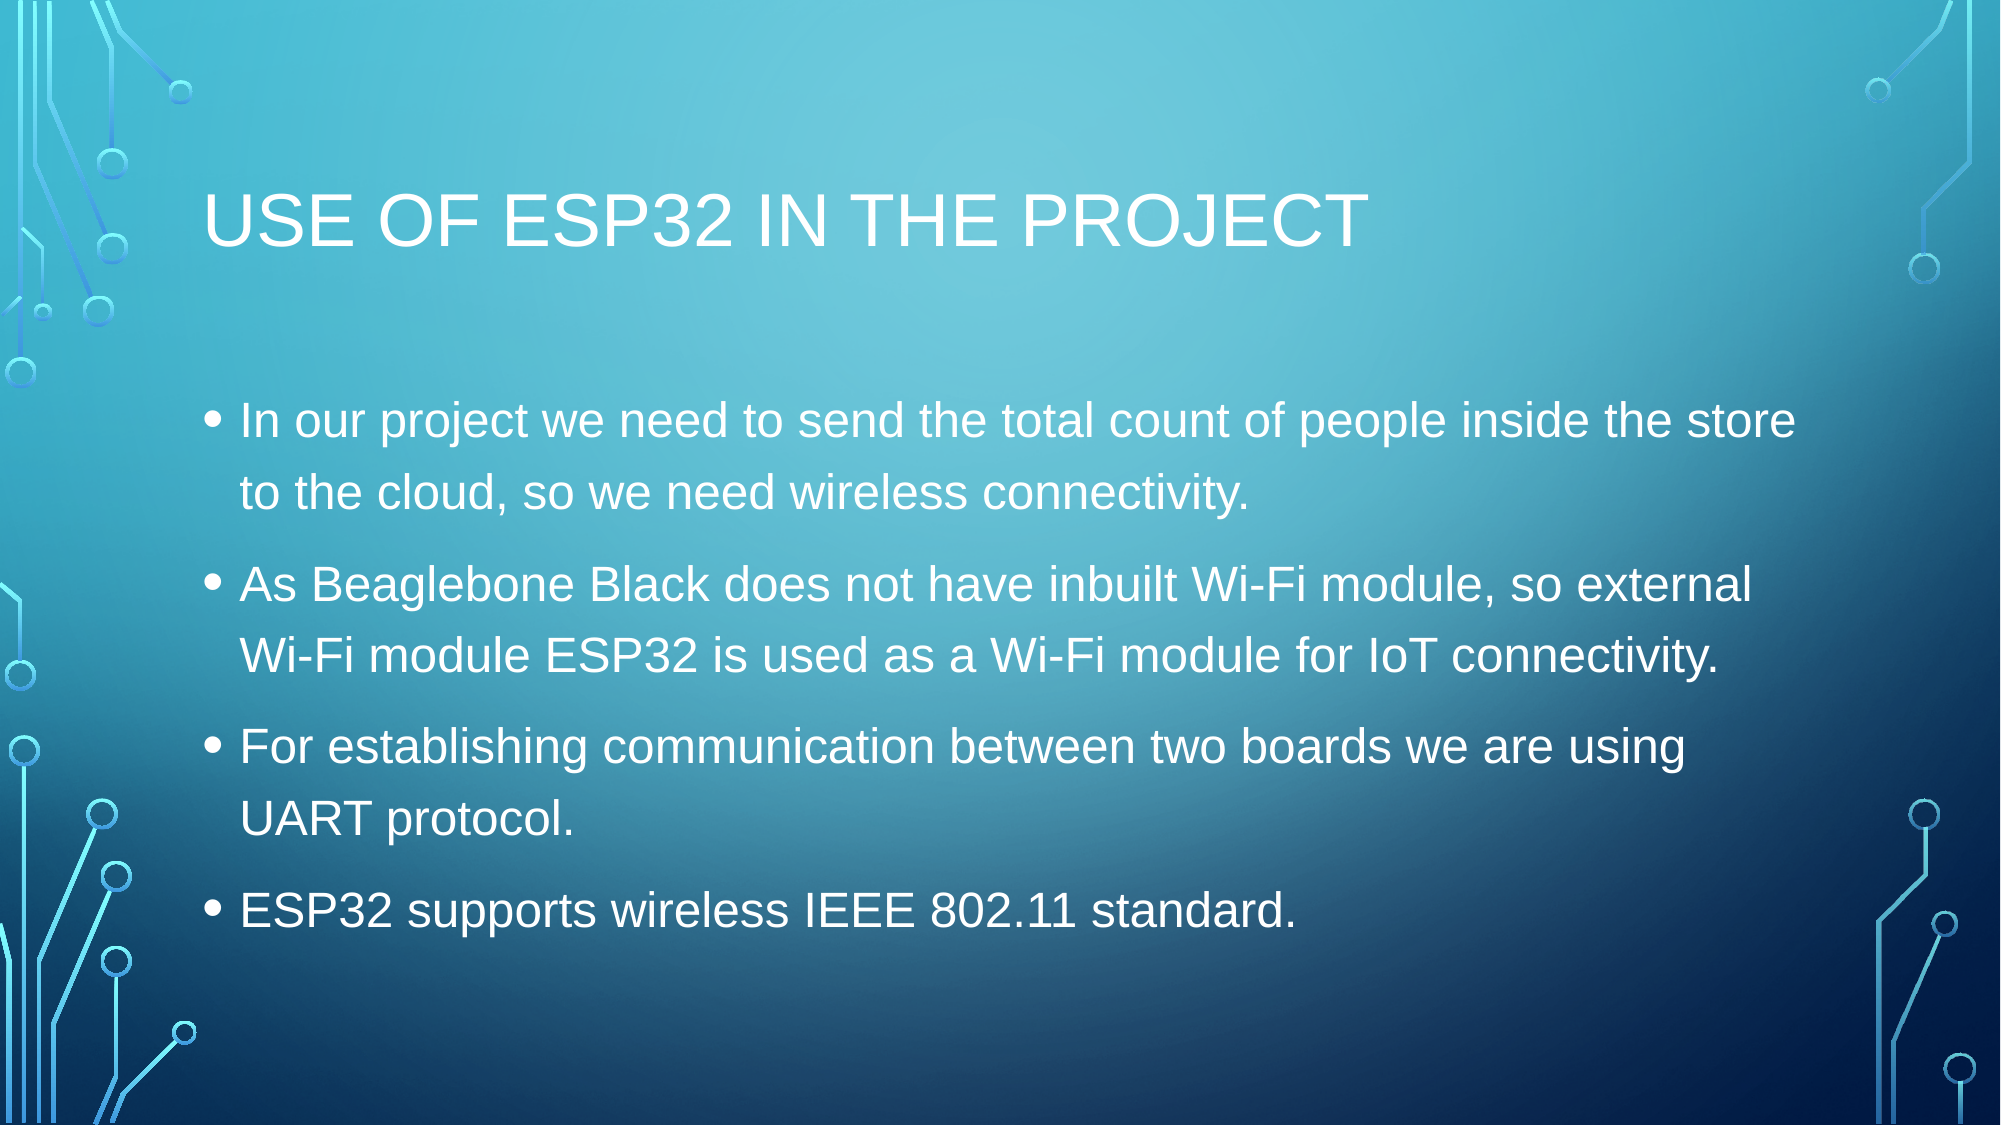

# Use of esp32 in the project
In our project we need to send the total count of people inside the store to the cloud, so we need wireless connectivity.
As Beaglebone Black does not have inbuilt Wi-Fi module, so external Wi-Fi module ESP32 is used as a Wi-Fi module for IoT connectivity.
For establishing communication between two boards we are using UART protocol.
ESP32 supports wireless IEEE 802.11 standard.